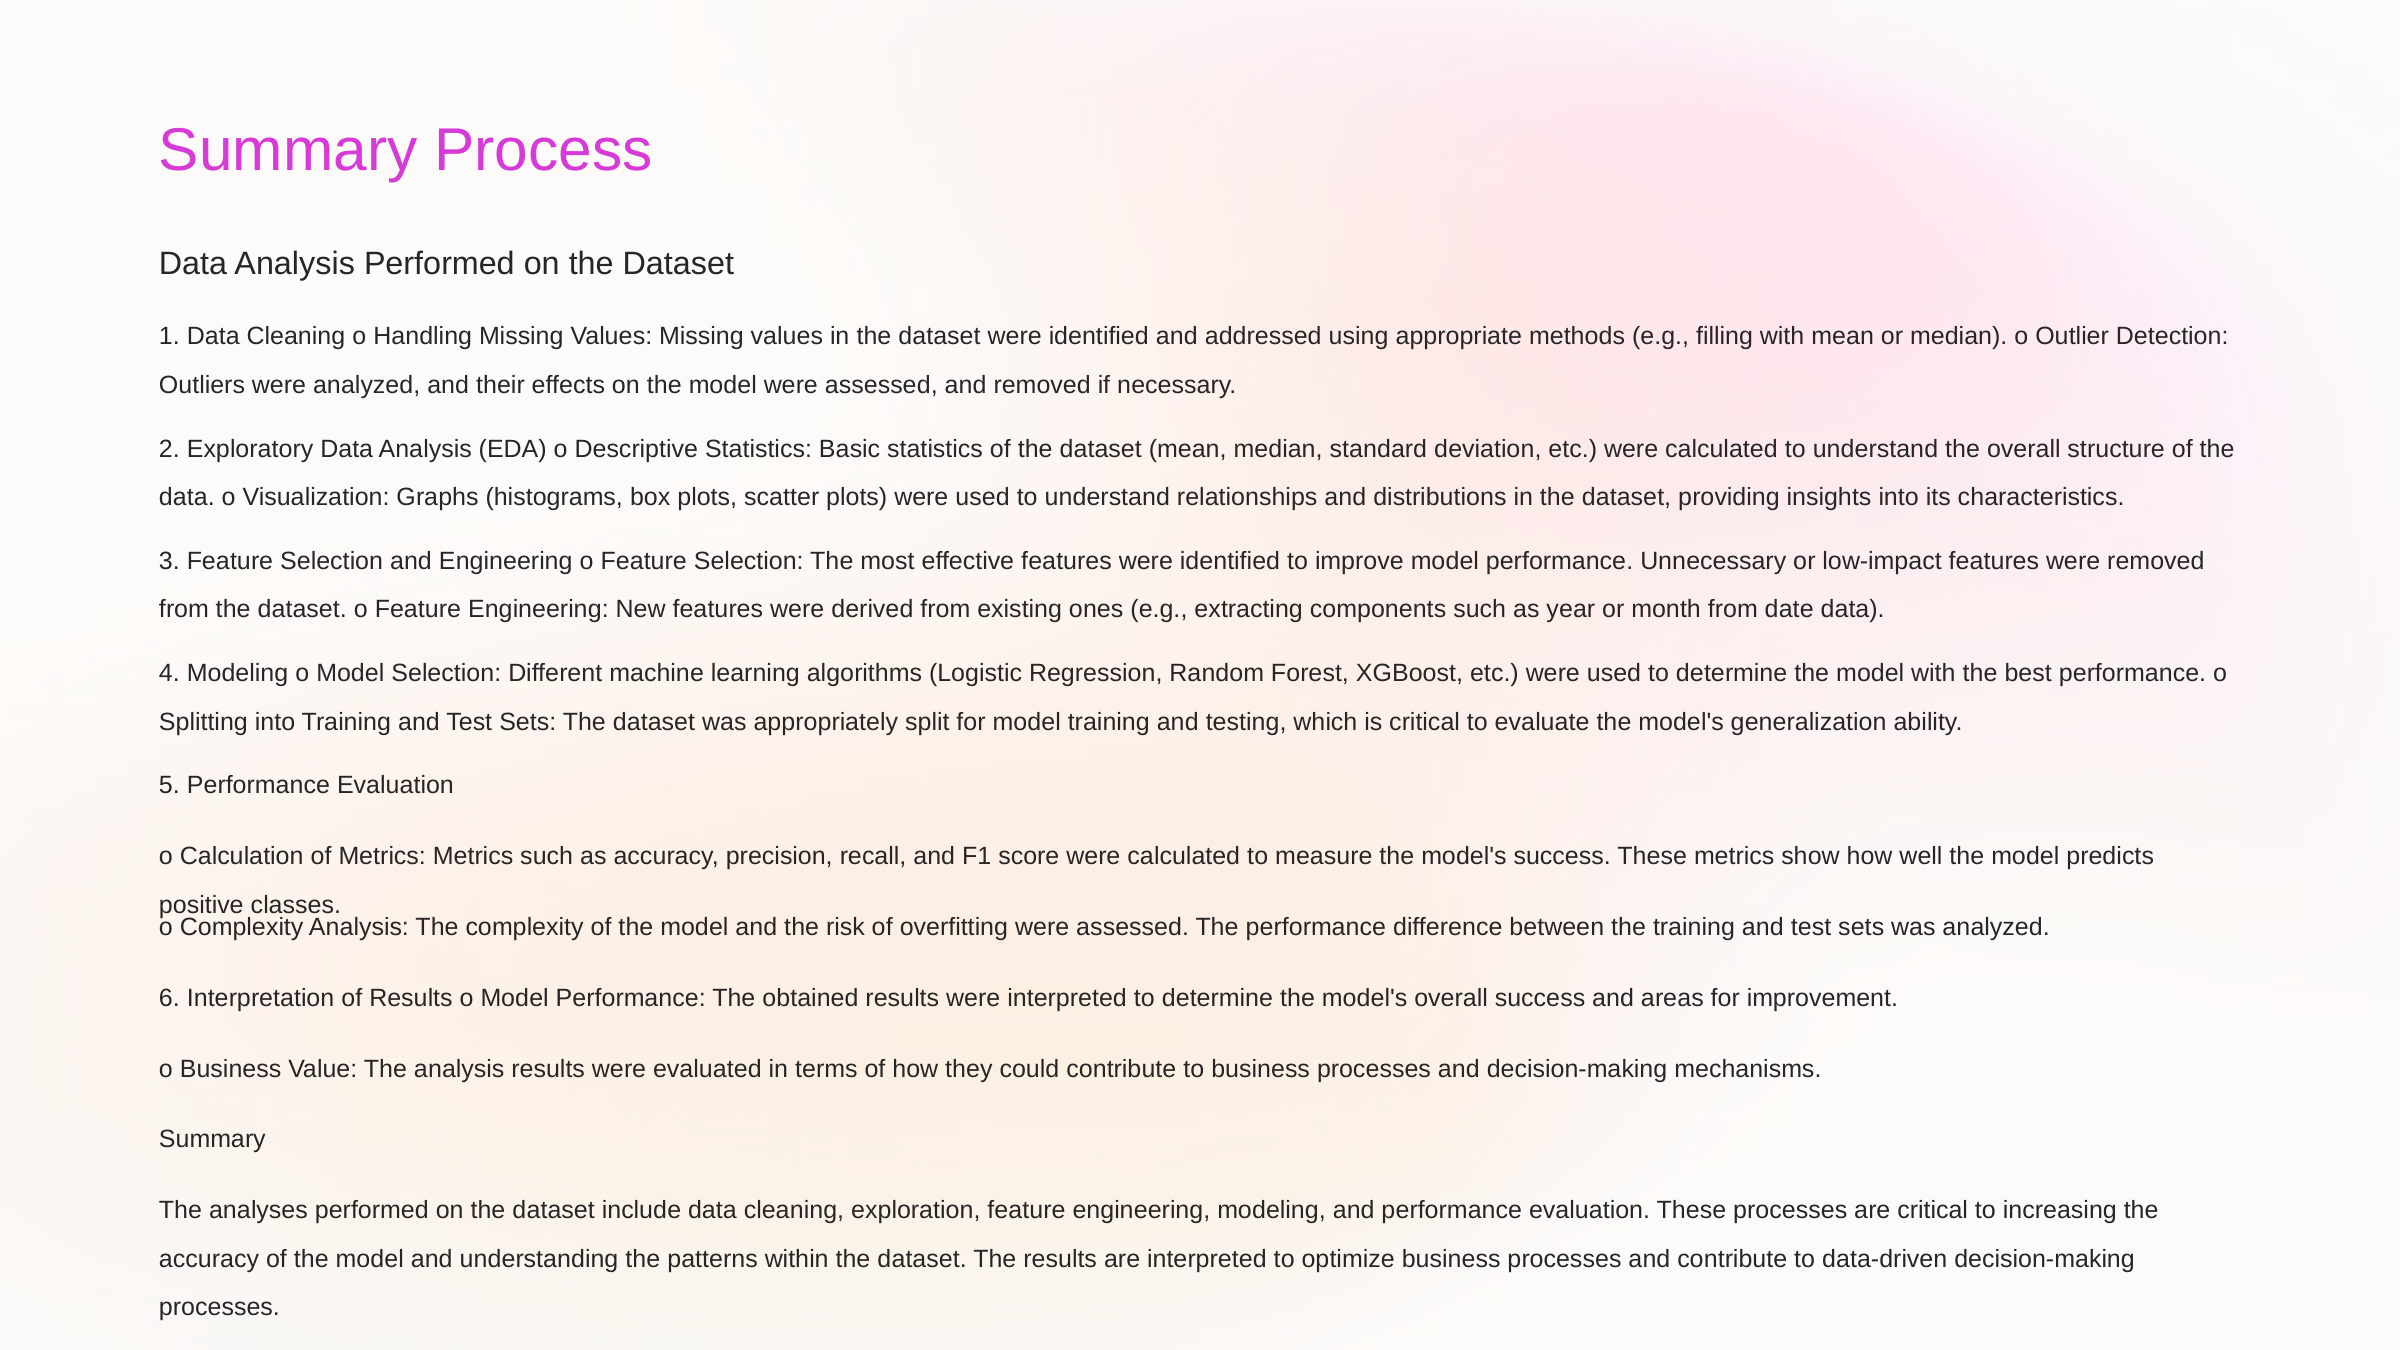

Summary Process
Data Analysis Performed on the Dataset
1. Data Cleaning o Handling Missing Values: Missing values in the dataset were identified and addressed using appropriate methods (e.g., filling with mean or median). o Outlier Detection: Outliers were analyzed, and their effects on the model were assessed, and removed if necessary.
2. Exploratory Data Analysis (EDA) o Descriptive Statistics: Basic statistics of the dataset (mean, median, standard deviation, etc.) were calculated to understand the overall structure of the data. o Visualization: Graphs (histograms, box plots, scatter plots) were used to understand relationships and distributions in the dataset, providing insights into its characteristics.
3. Feature Selection and Engineering o Feature Selection: The most effective features were identified to improve model performance. Unnecessary or low-impact features were removed from the dataset. o Feature Engineering: New features were derived from existing ones (e.g., extracting components such as year or month from date data).
4. Modeling o Model Selection: Different machine learning algorithms (Logistic Regression, Random Forest, XGBoost, etc.) were used to determine the model with the best performance. o Splitting into Training and Test Sets: The dataset was appropriately split for model training and testing, which is critical to evaluate the model's generalization ability.
5. Performance Evaluation
o Calculation of Metrics: Metrics such as accuracy, precision, recall, and F1 score were calculated to measure the model's success. These metrics show how well the model predicts positive classes.
o Complexity Analysis: The complexity of the model and the risk of overfitting were assessed. The performance difference between the training and test sets was analyzed.
6. Interpretation of Results o Model Performance: The obtained results were interpreted to determine the model's overall success and areas for improvement.
o Business Value: The analysis results were evaluated in terms of how they could contribute to business processes and decision-making mechanisms.
Summary
The analyses performed on the dataset include data cleaning, exploration, feature engineering, modeling, and performance evaluation. These processes are critical to increasing the accuracy of the model and understanding the patterns within the dataset. The results are interpreted to optimize business processes and contribute to data-driven decision-making processes.